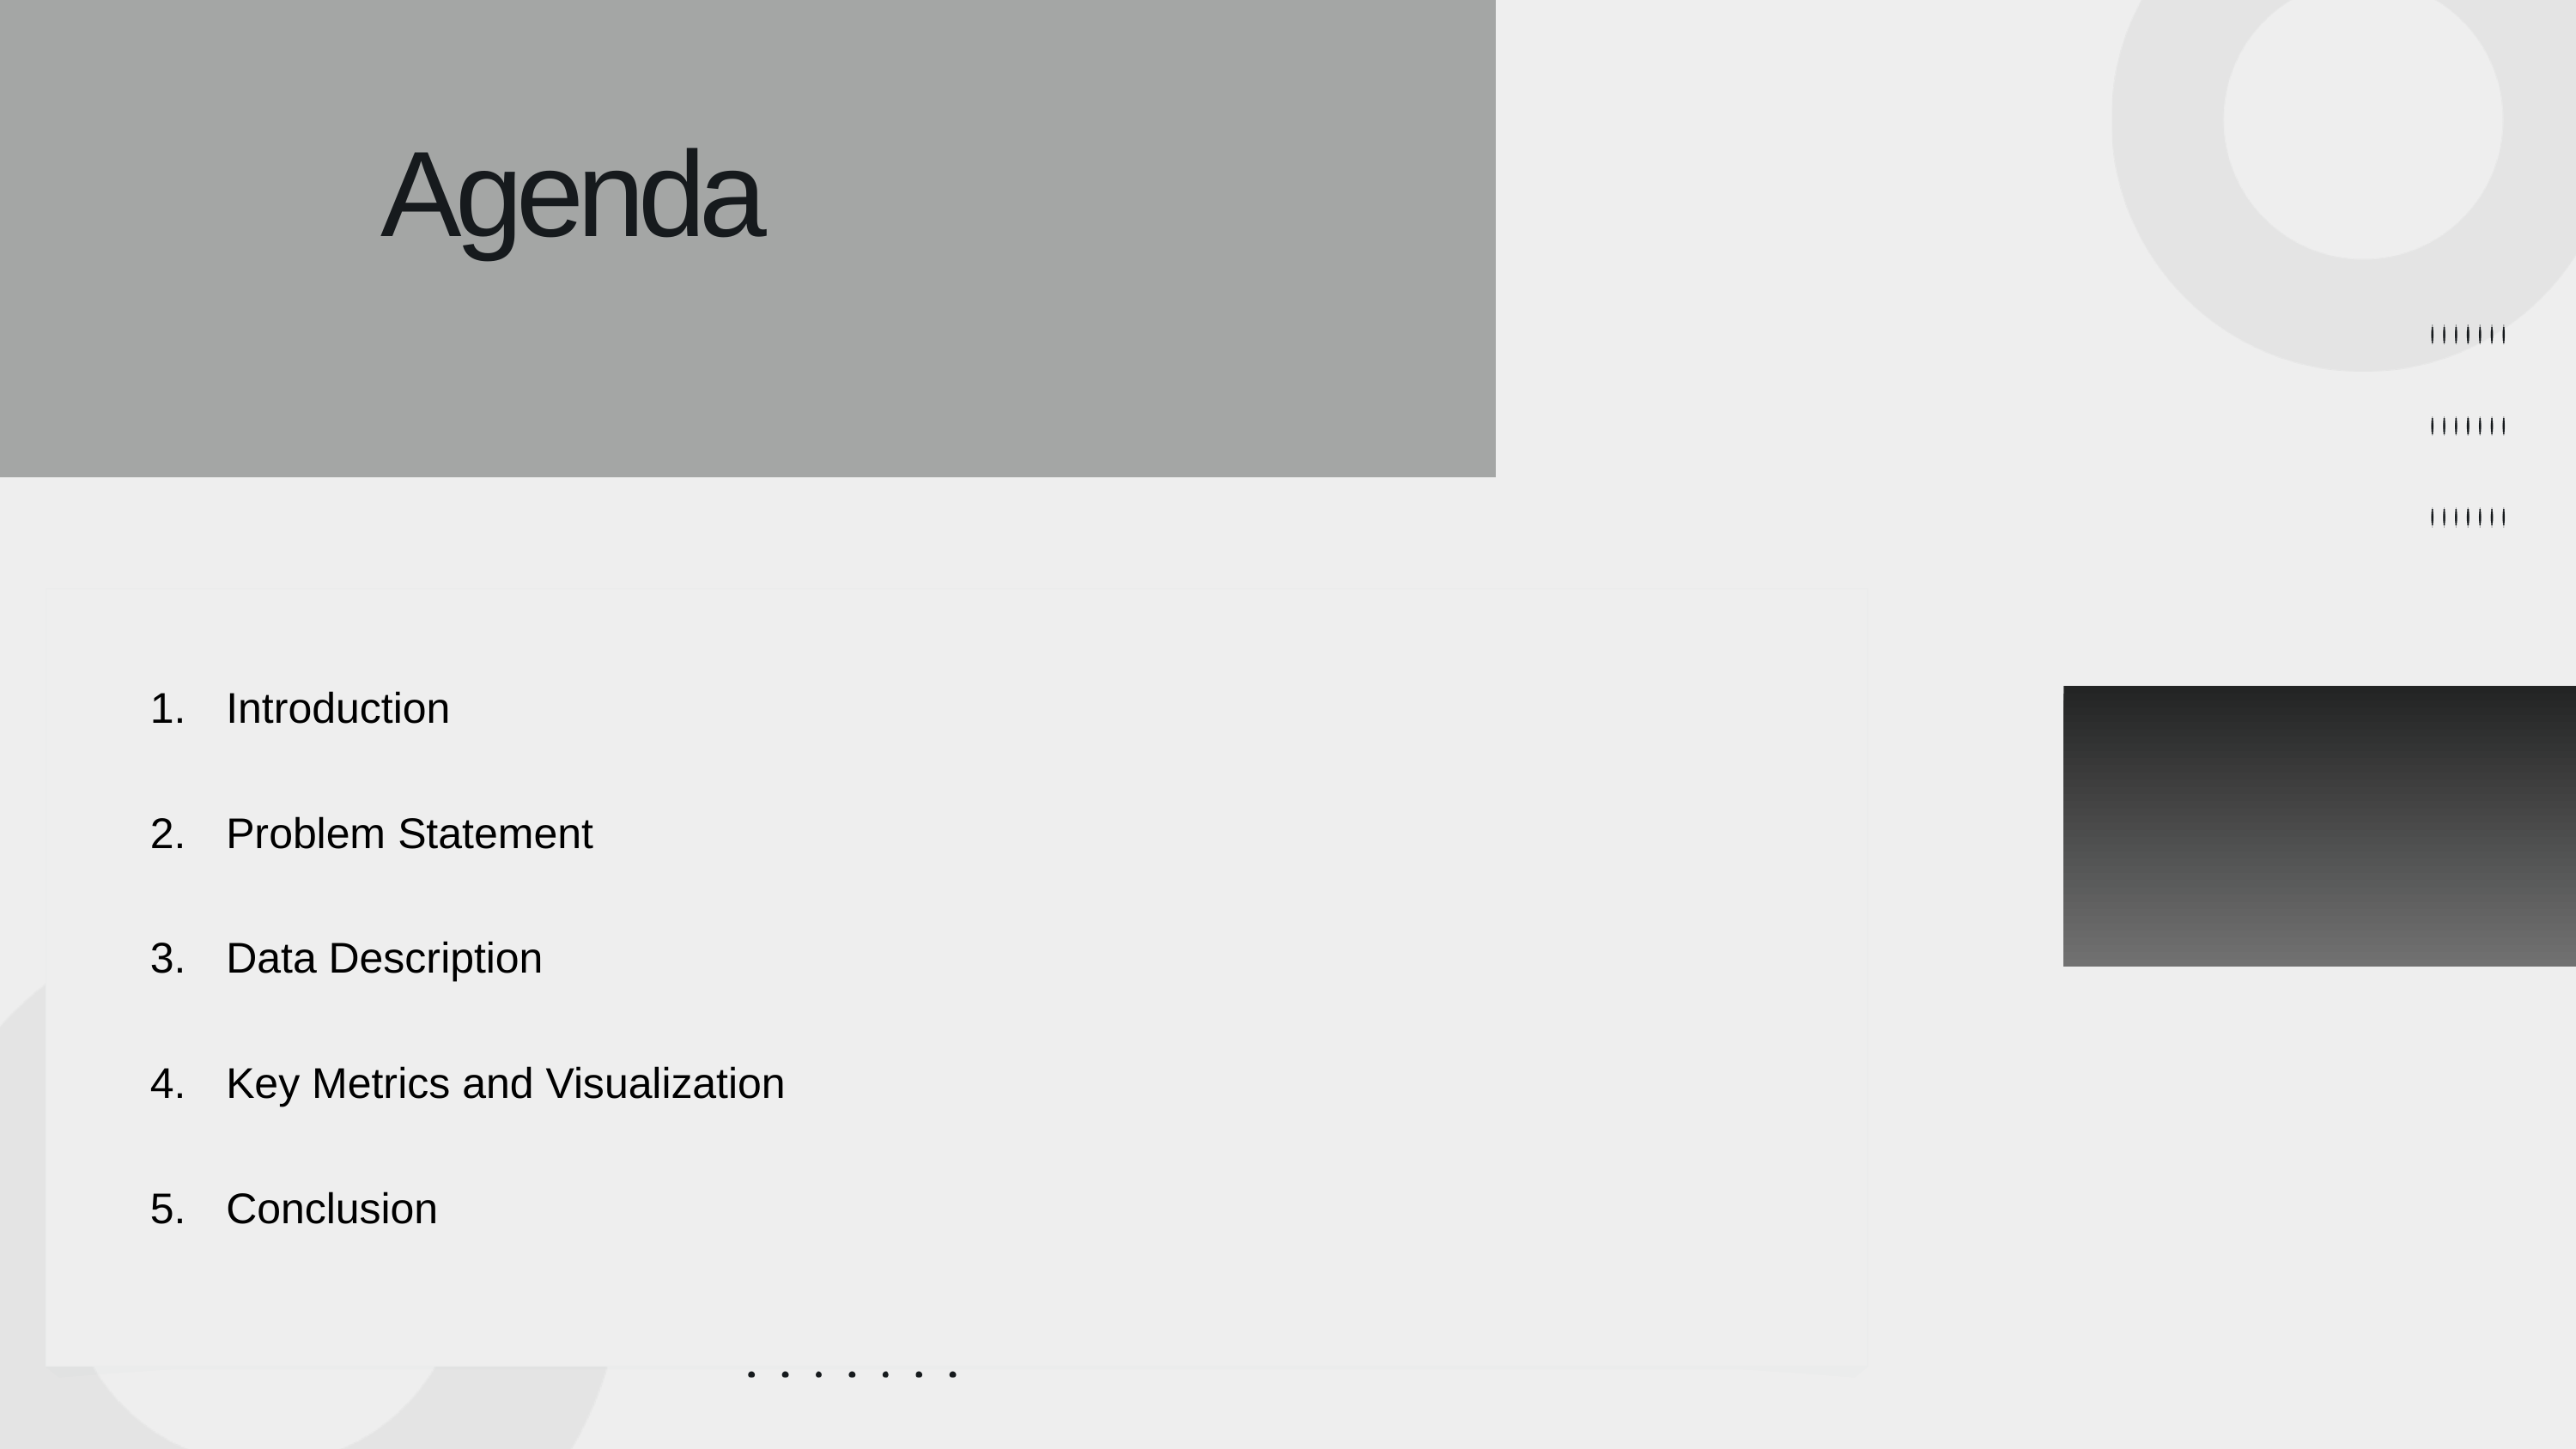

Agenda

Introduction
Problem Statement
Data Description
Key Metrics and Visualization
Conclusion